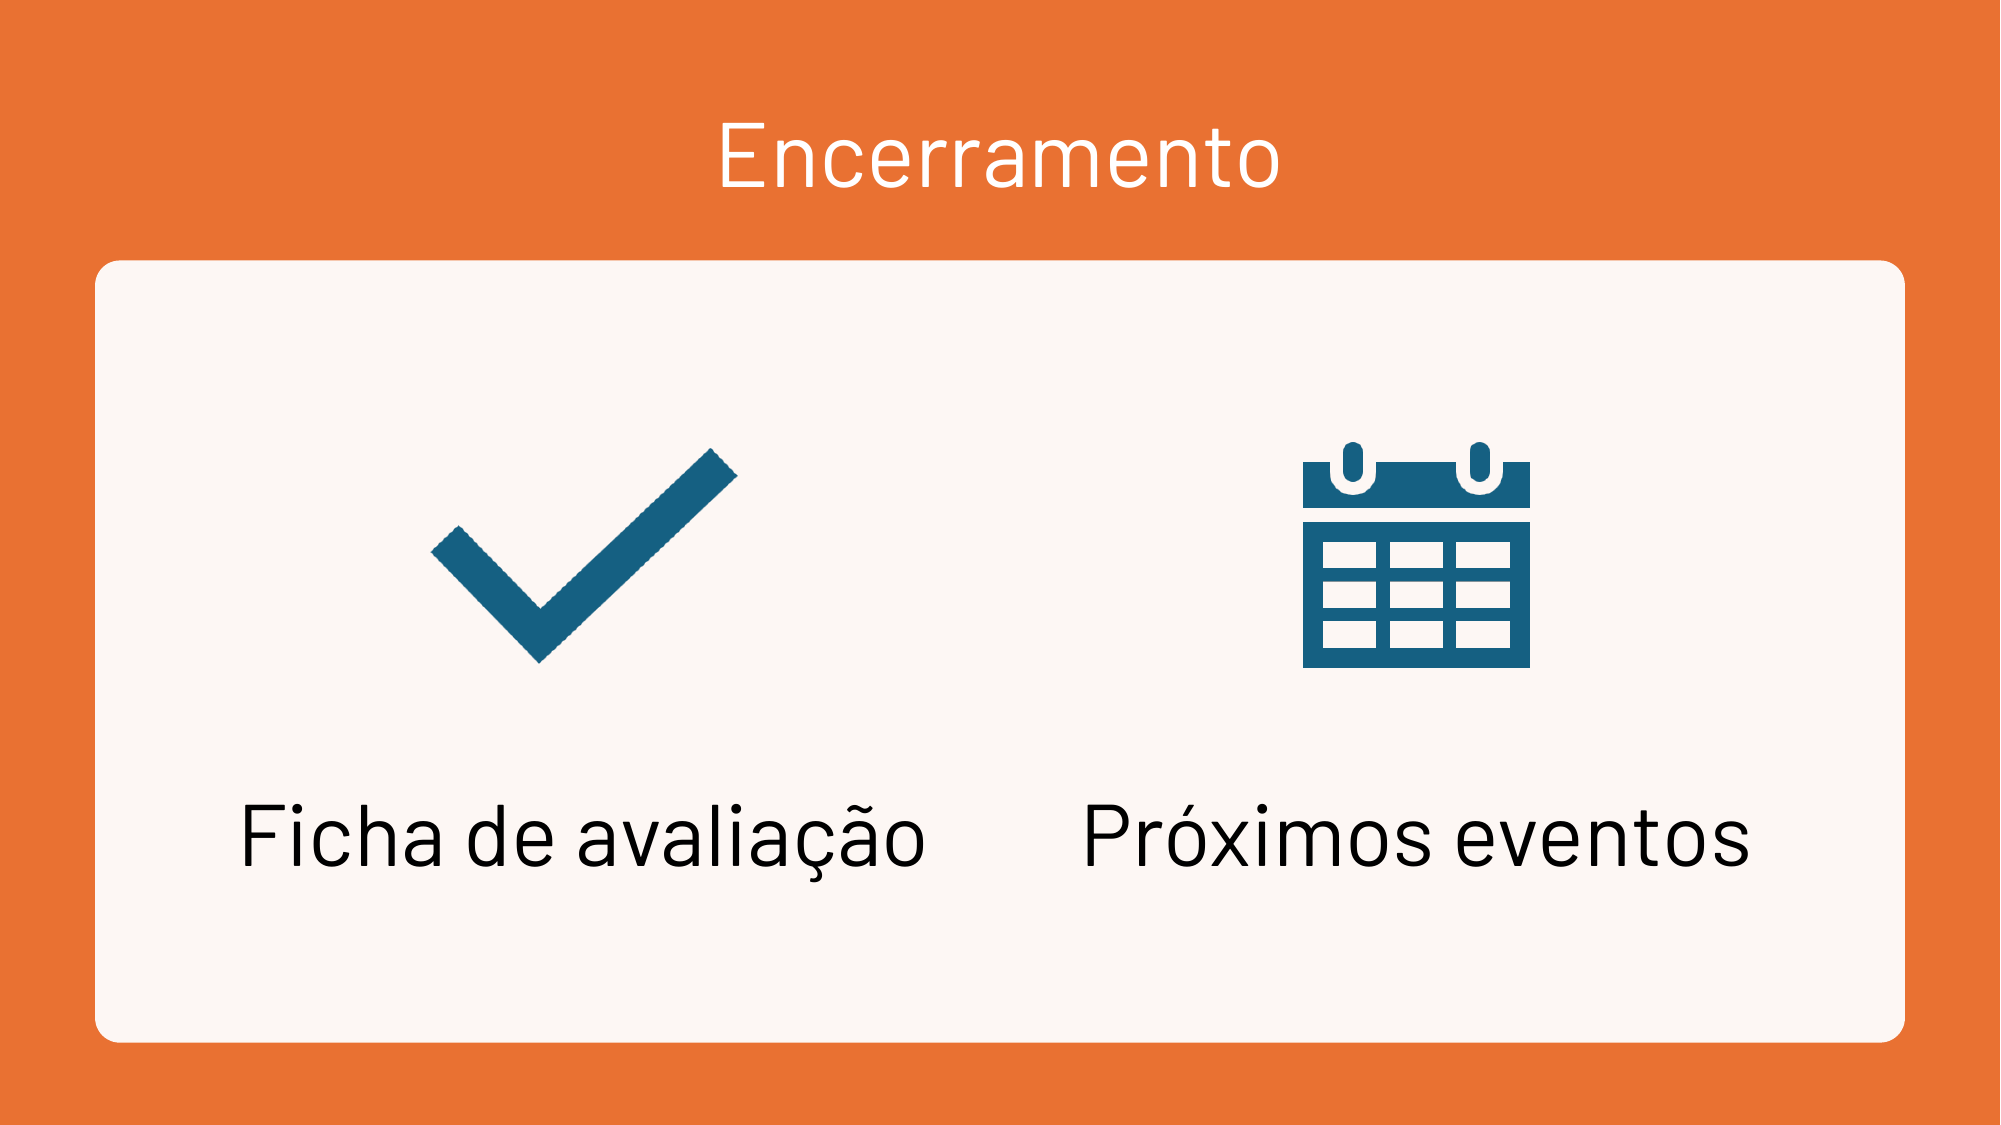

# Encerramento

Ficha de avaliação
Próximos eventos